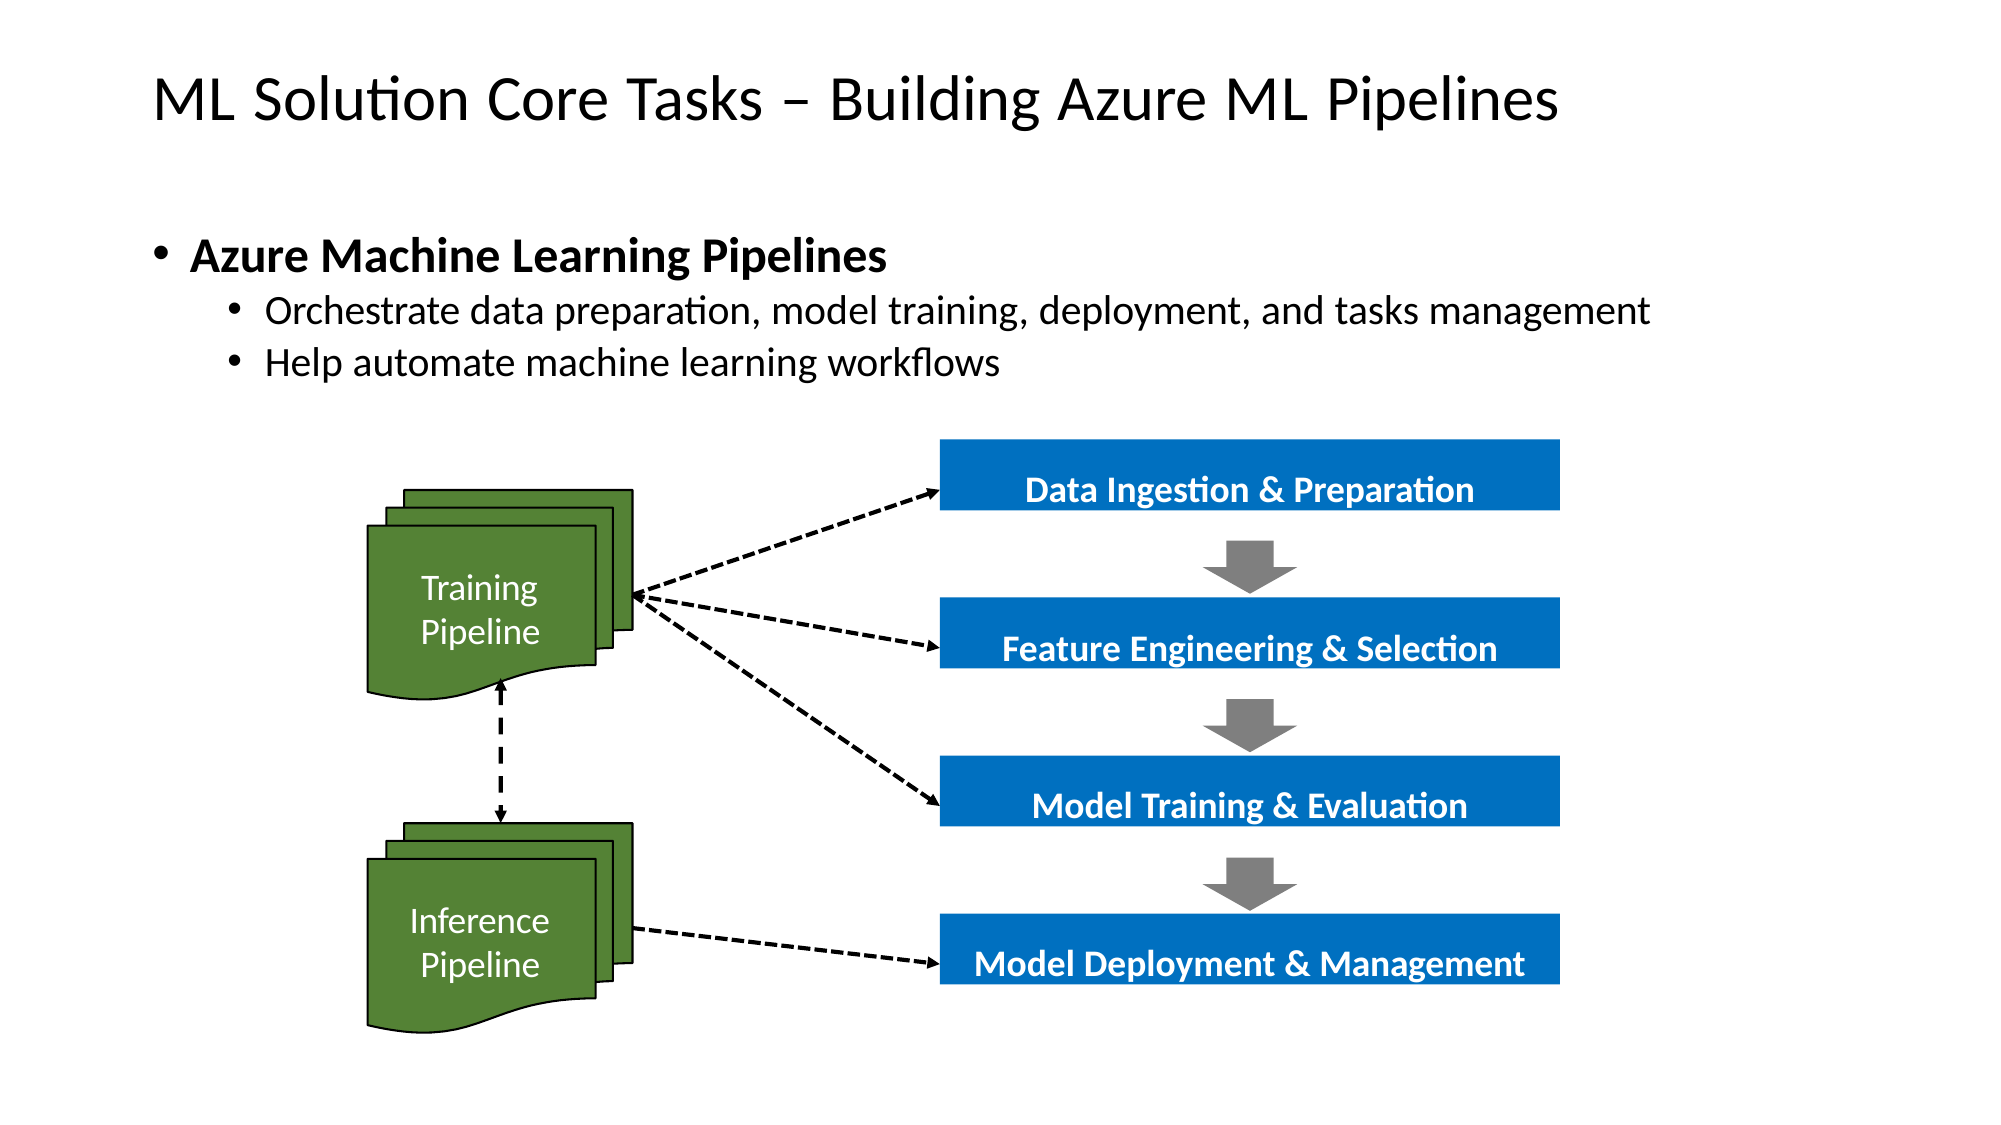

# ML Solution Core Tasks – Building Azure ML Pipelines
Azure Machine Learning Pipelines
Orchestrate data preparation, model training, deployment, and tasks management
Help automate machine learning workflows
Data Ingestion & Preparation

Training Pipeline
Feature Engineering & Selection

Model Training & Evaluation

Inference Pipeline
Model Deployment & Management